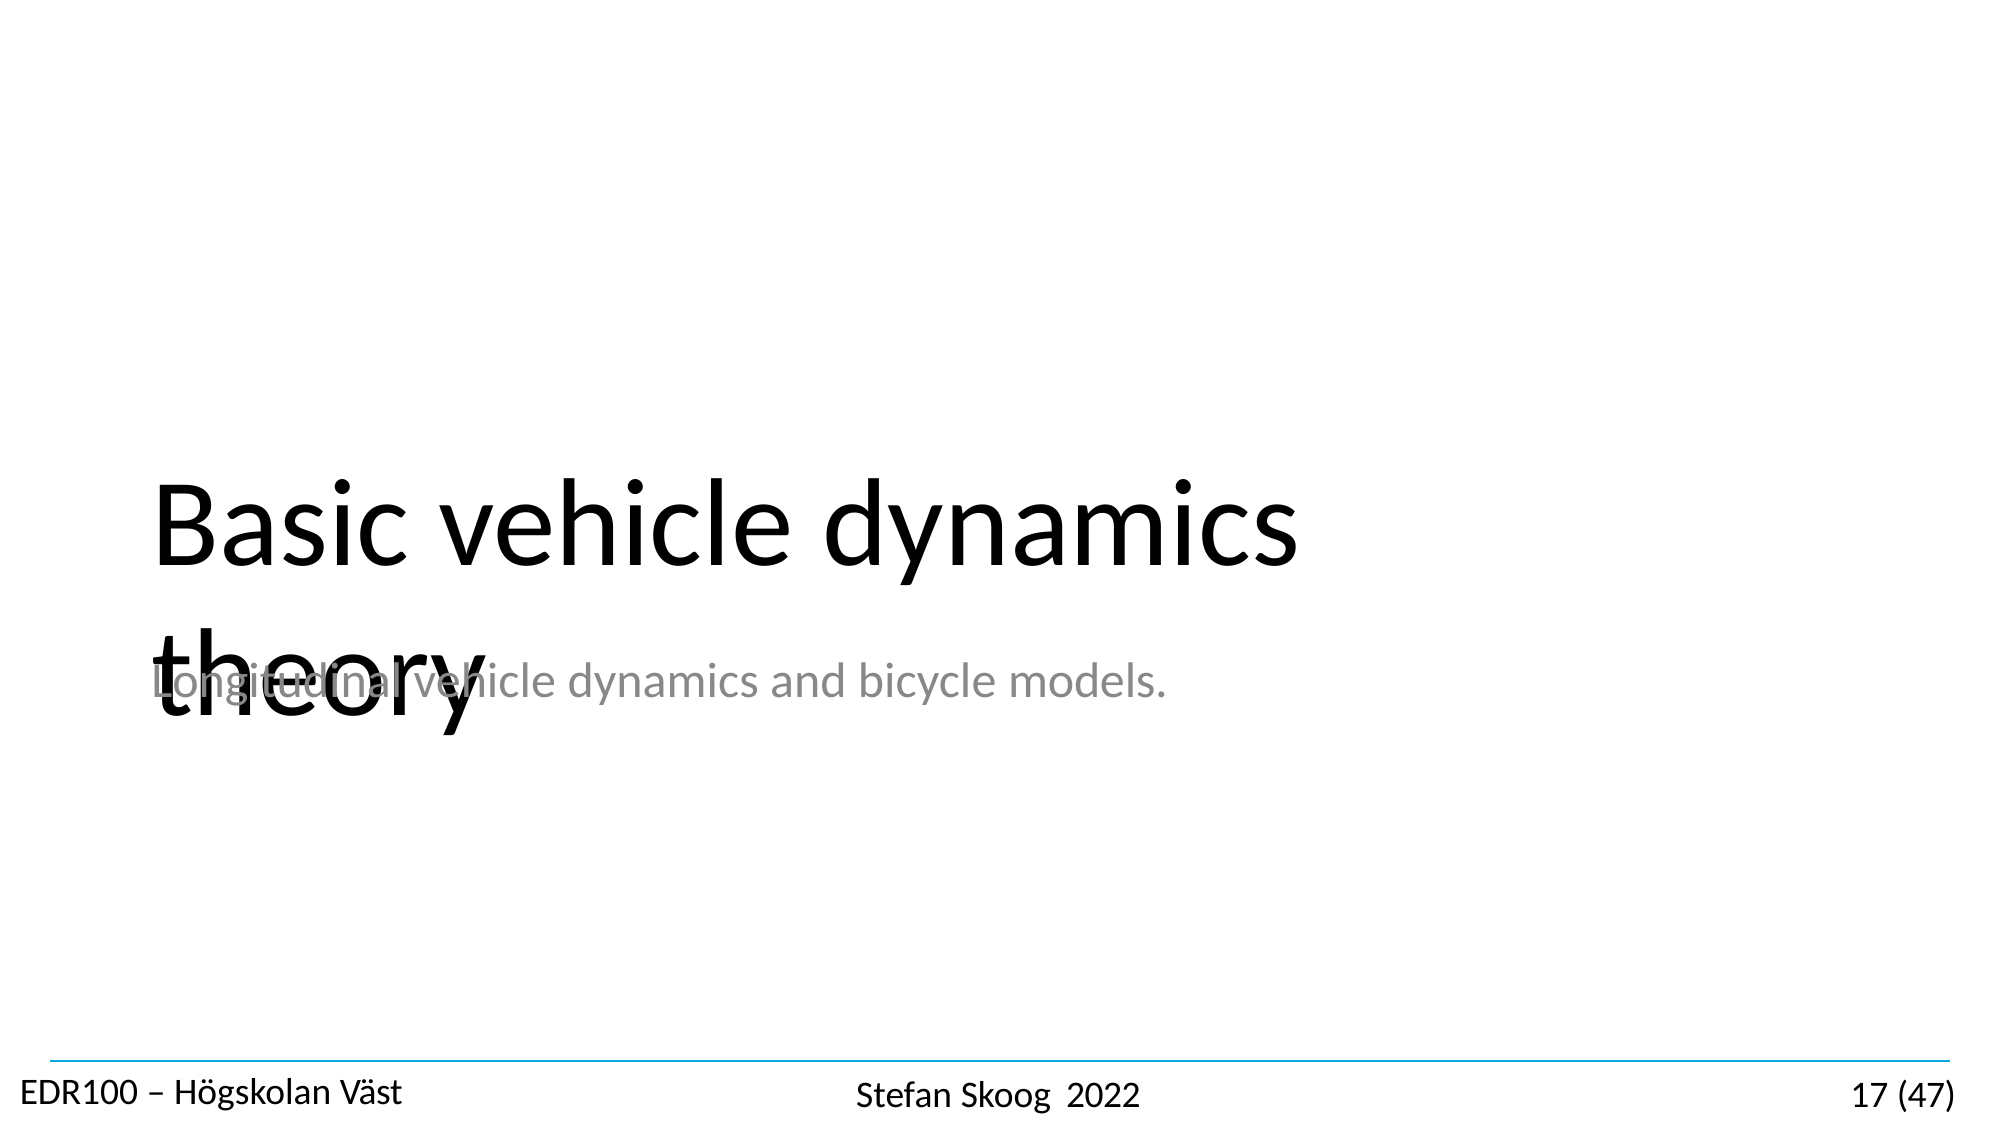

# Basic vehicle dynamics theory
Longitudinal vehicle dynamics and bicycle models.
EDR100 – Högskolan Väst
Stefan Skoog 2022
17 (47)